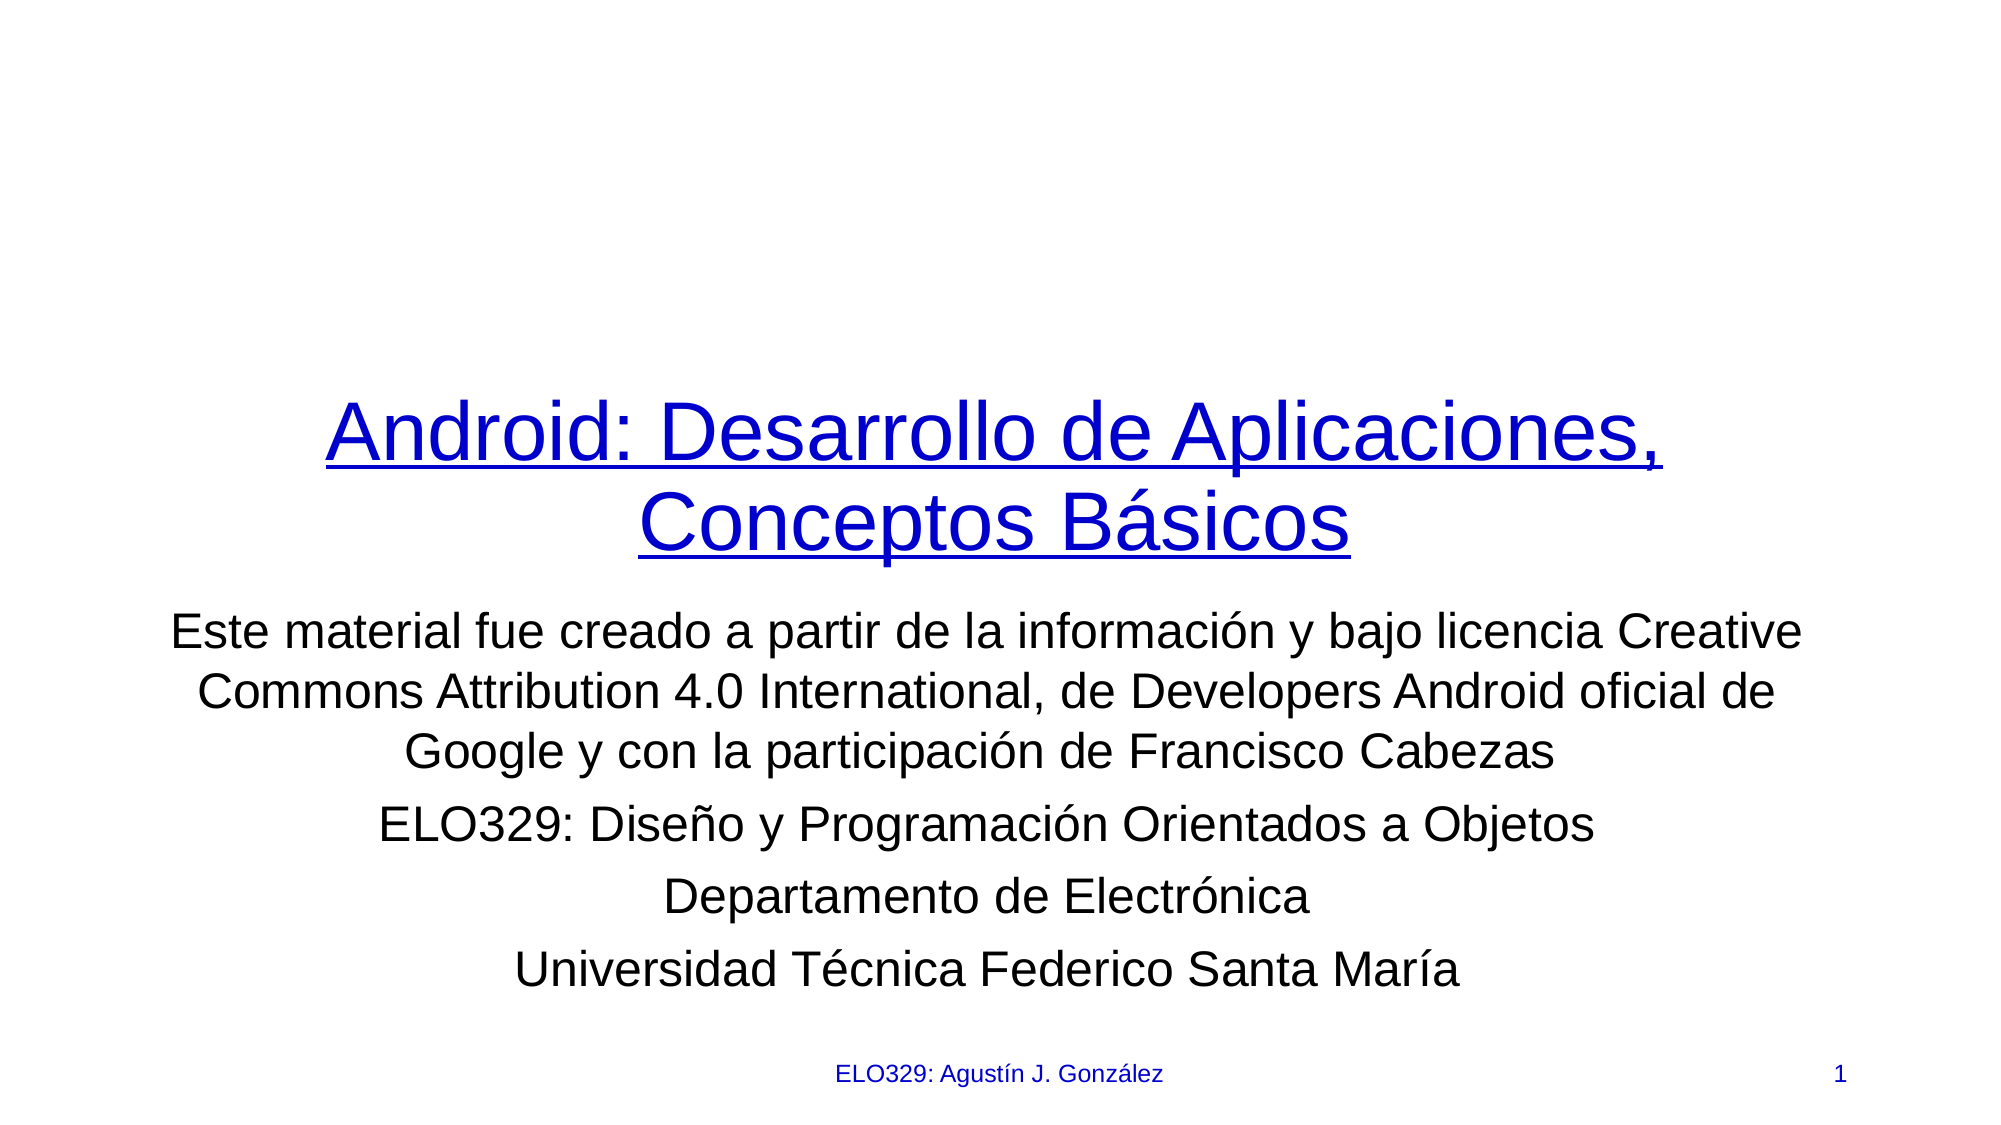

# Android: Desarrollo de Aplicaciones, Conceptos Básicos
Este material fue creado a partir de la información y bajo licencia Creative Commons Attribution 4.0 International, de Developers Android oficial de Google y con la participación de Francisco Cabezas
ELO329: Diseño y Programación Orientados a Objetos
Departamento de Electrónica
Universidad Técnica Federico Santa María
ELO329: Agustín J. González
1